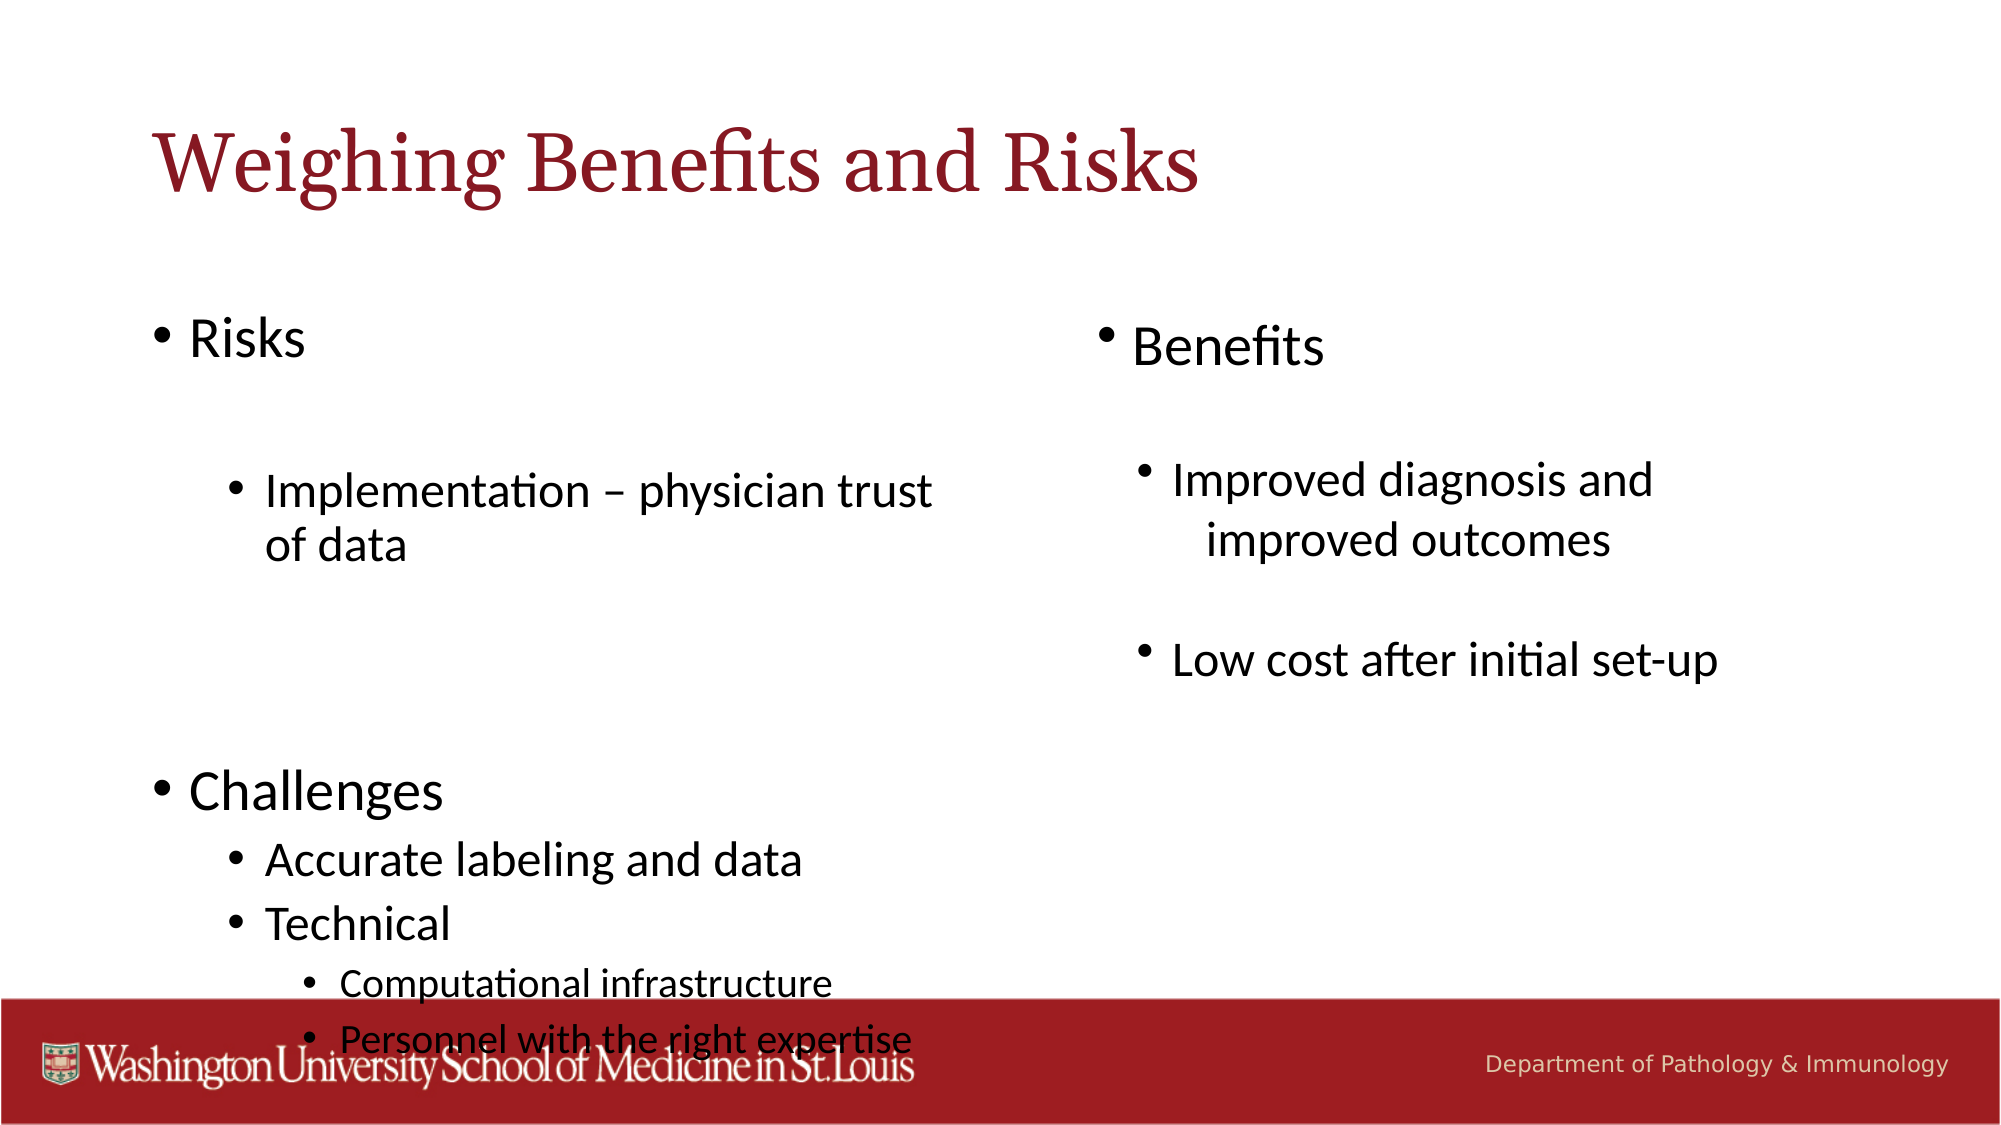

# Weighing Benefits and Risks
Benefits​

Improved diagnosis and
   improved outcomes

Low cost after initial set-up

Risks

Implementation – physician trust of data

Challenges
Accurate labeling and data
Technical
Computational infrastructure
Personnel with the right expertise